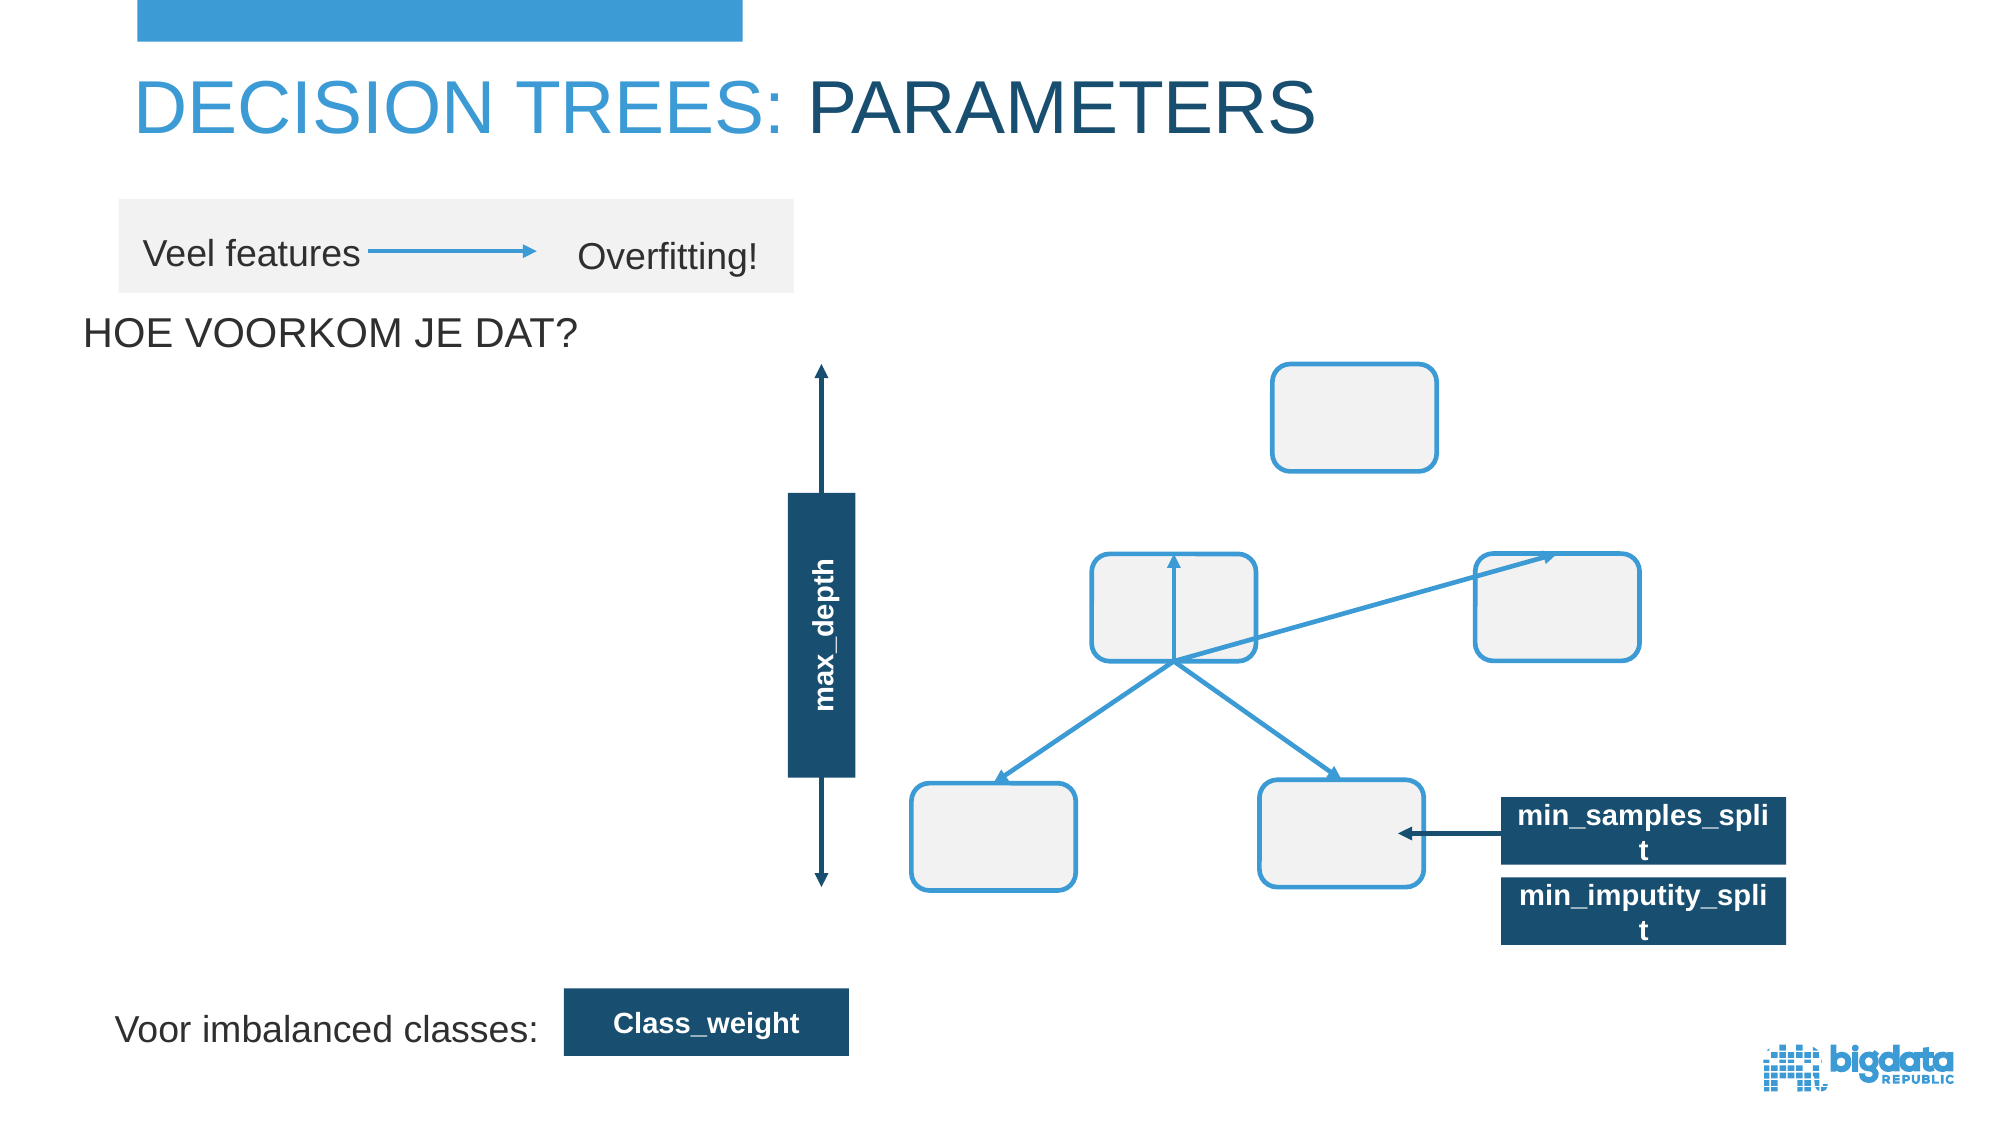

# Decision trees: parameters

Veel features
Overfitting!
HOE VOORKOM JE DAT?
max_depth

min_samples_split
min_imputity_split
Voor imbalanced classes:
Class_weight